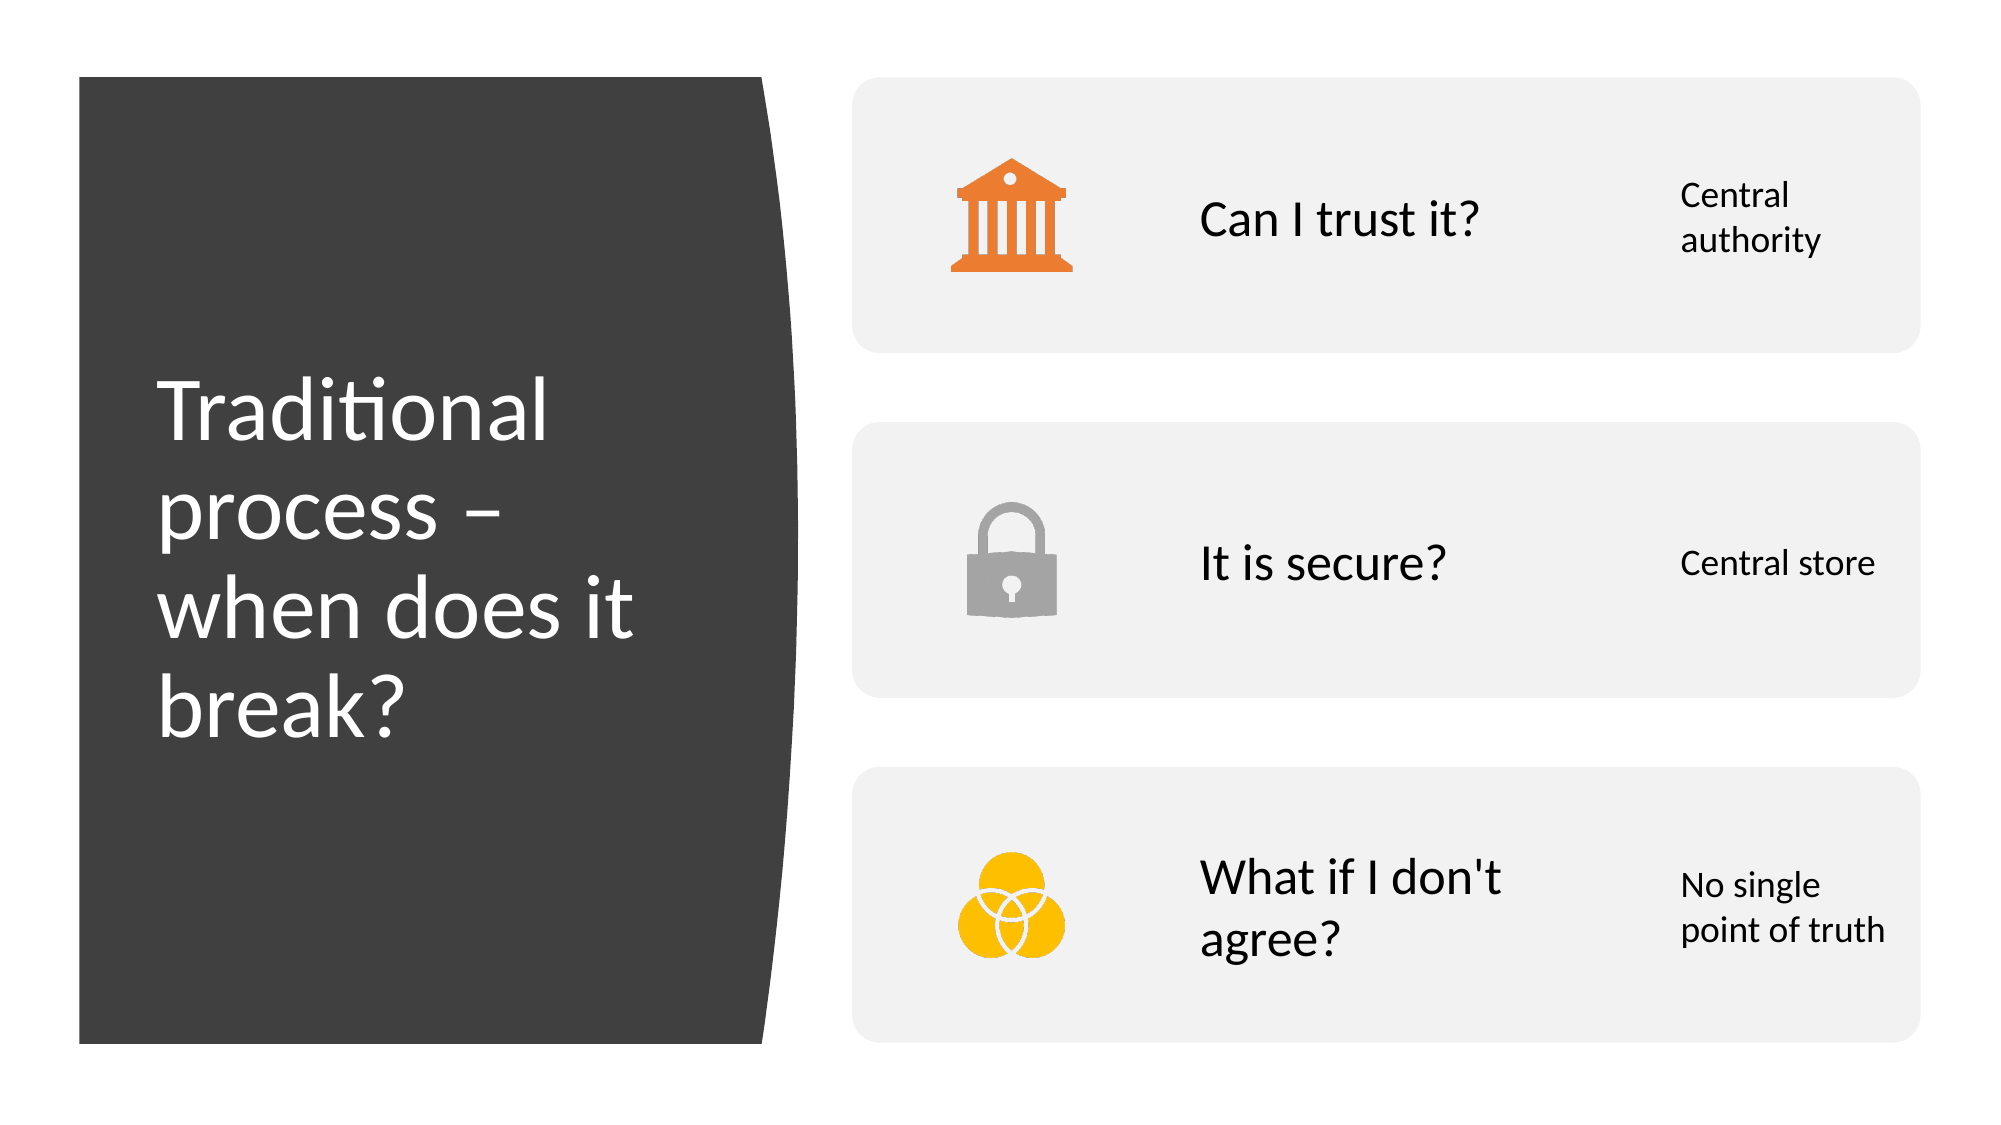

Can I trust it?
Central authority
It is secure?
Central store
What if I don't agree?
No single point of truth

# Traditional process – when does it break?